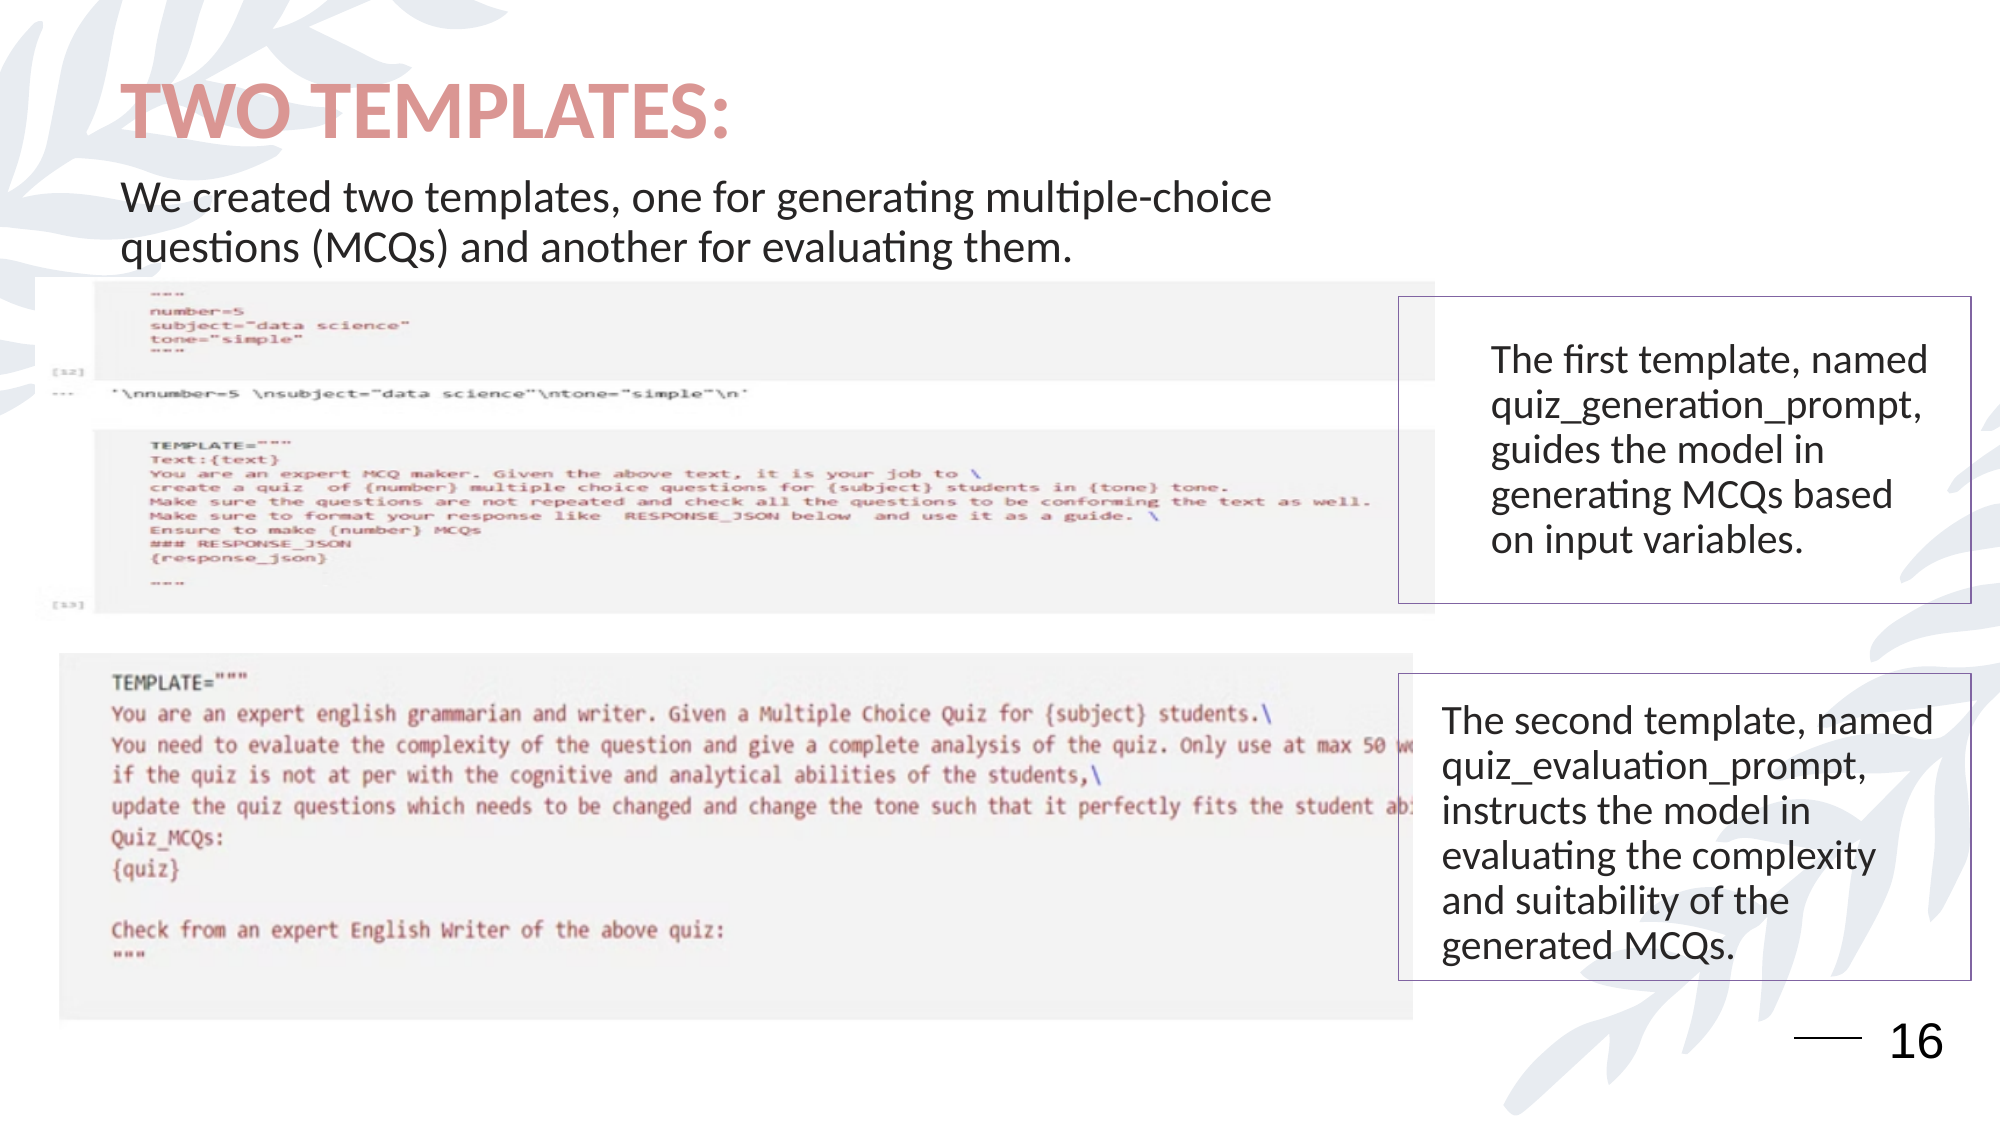

TWO TEMPLATES:
We created two templates, one for generating multiple-choice questions (MCQs) and another for evaluating them.

The first template, named quiz_generation_prompt, guides the model in generating MCQs based on input variables.

The second template, named quiz_evaluation_prompt, instructs the model in evaluating the complexity and suitability of the generated MCQs.
16